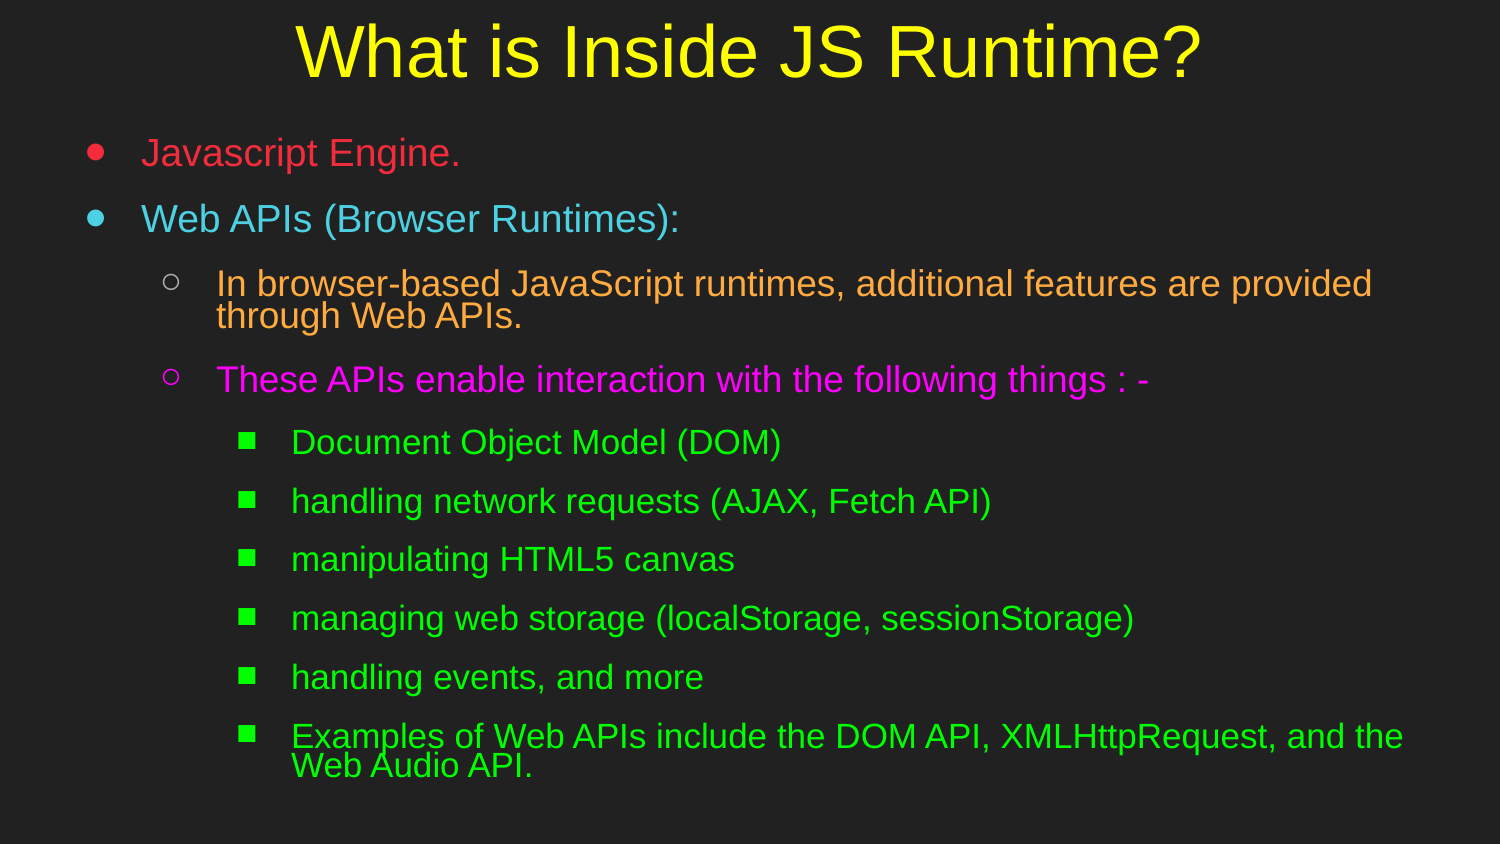

# What is Inside JS Runtime?
Javascript Engine.

Web APIs (Browser Runtimes):

In browser-based JavaScript runtimes, additional features are provided through Web APIs.

These APIs enable interaction with the following things : -

Document Object Model (DOM)

handling network requests (AJAX, Fetch API)

manipulating HTML5 canvas

managing web storage (localStorage, sessionStorage)

handling events, and more

Examples of Web APIs include the DOM API, XMLHttpRequest, and the
Web Audio API.